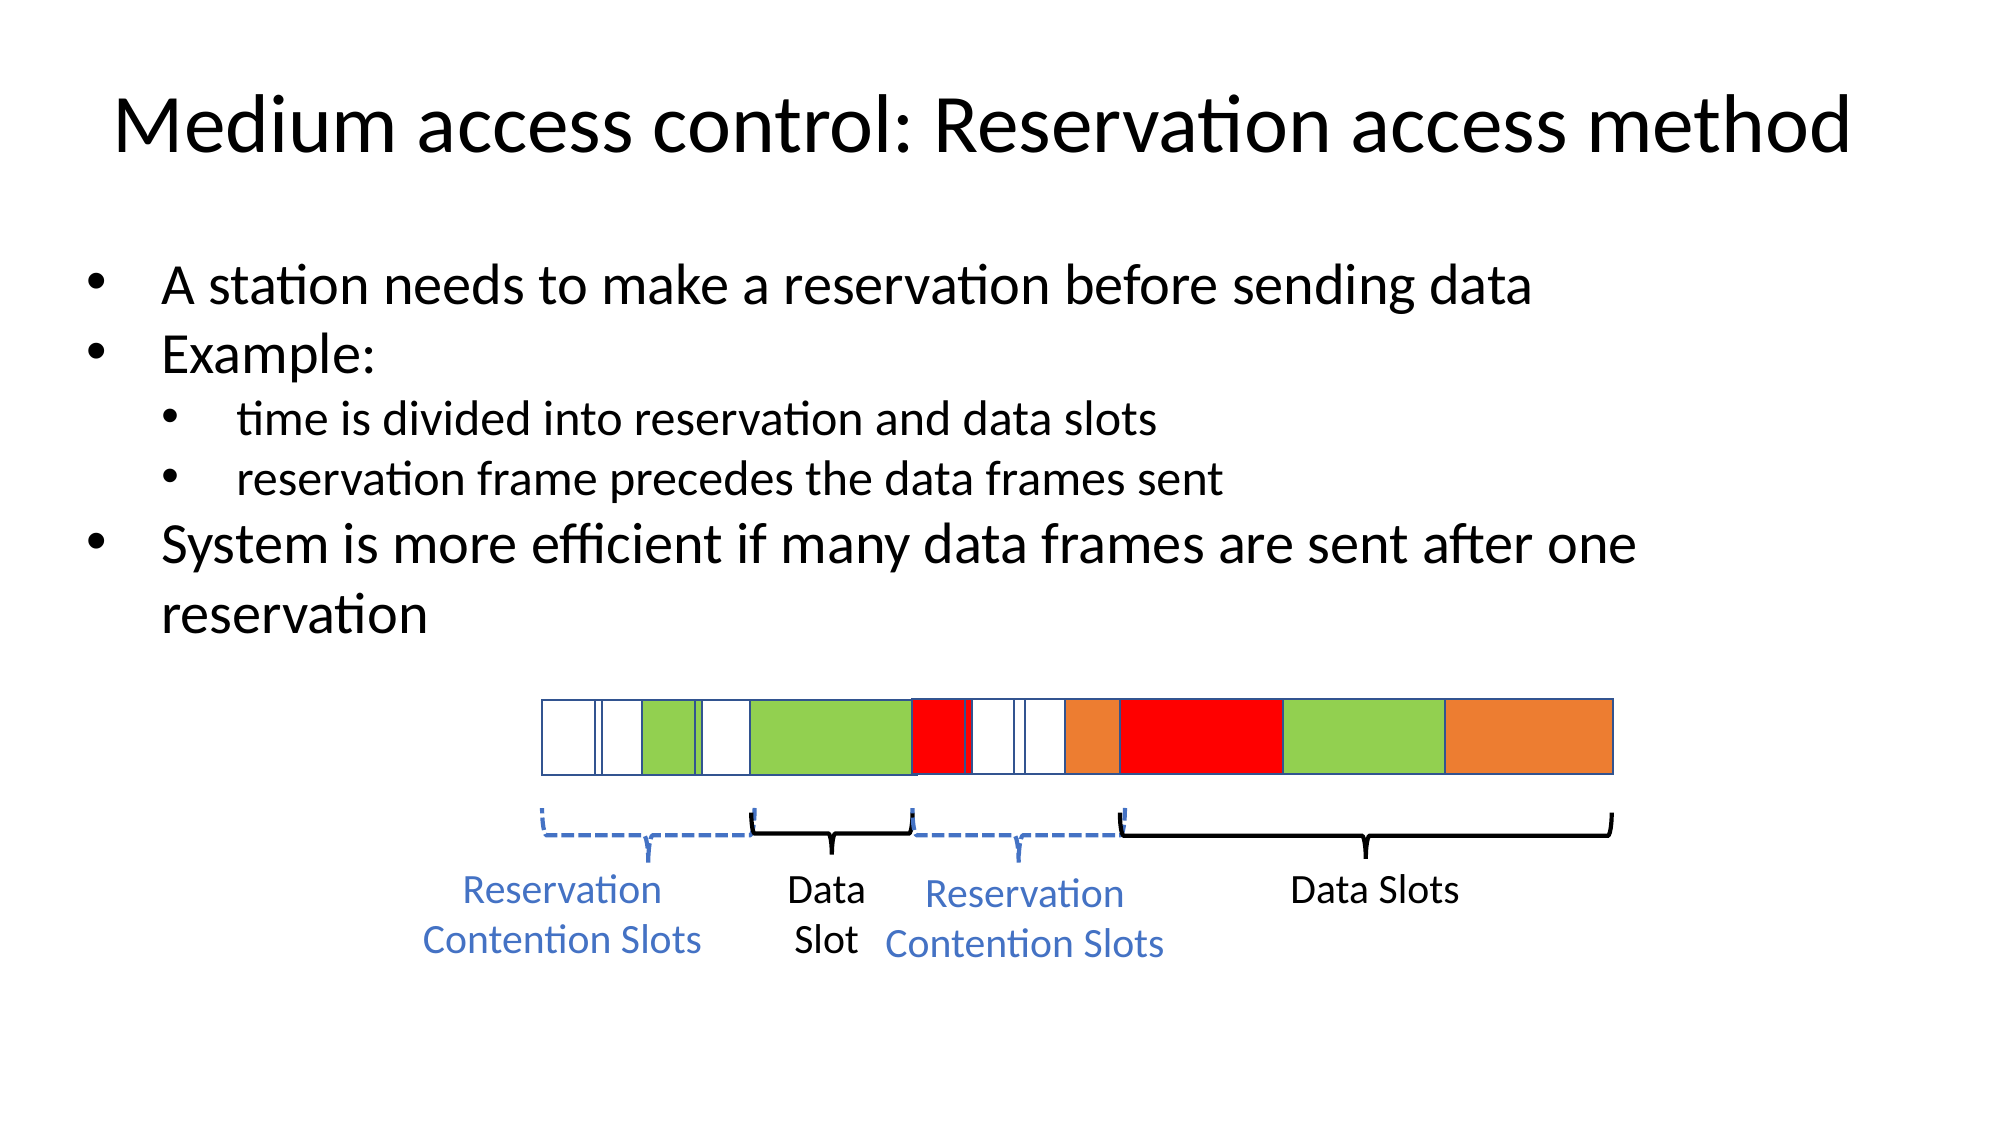

Medium access control: Reservation access method
A station needs to make a reservation before sending data
Example:
time is divided into reservation and data slots
reservation frame precedes the data frames sent
System is more efficient if many data frames are sent after one reservation

Reservation Contention Slots
Data Slot
Data Slots
Reservation Contention Slots